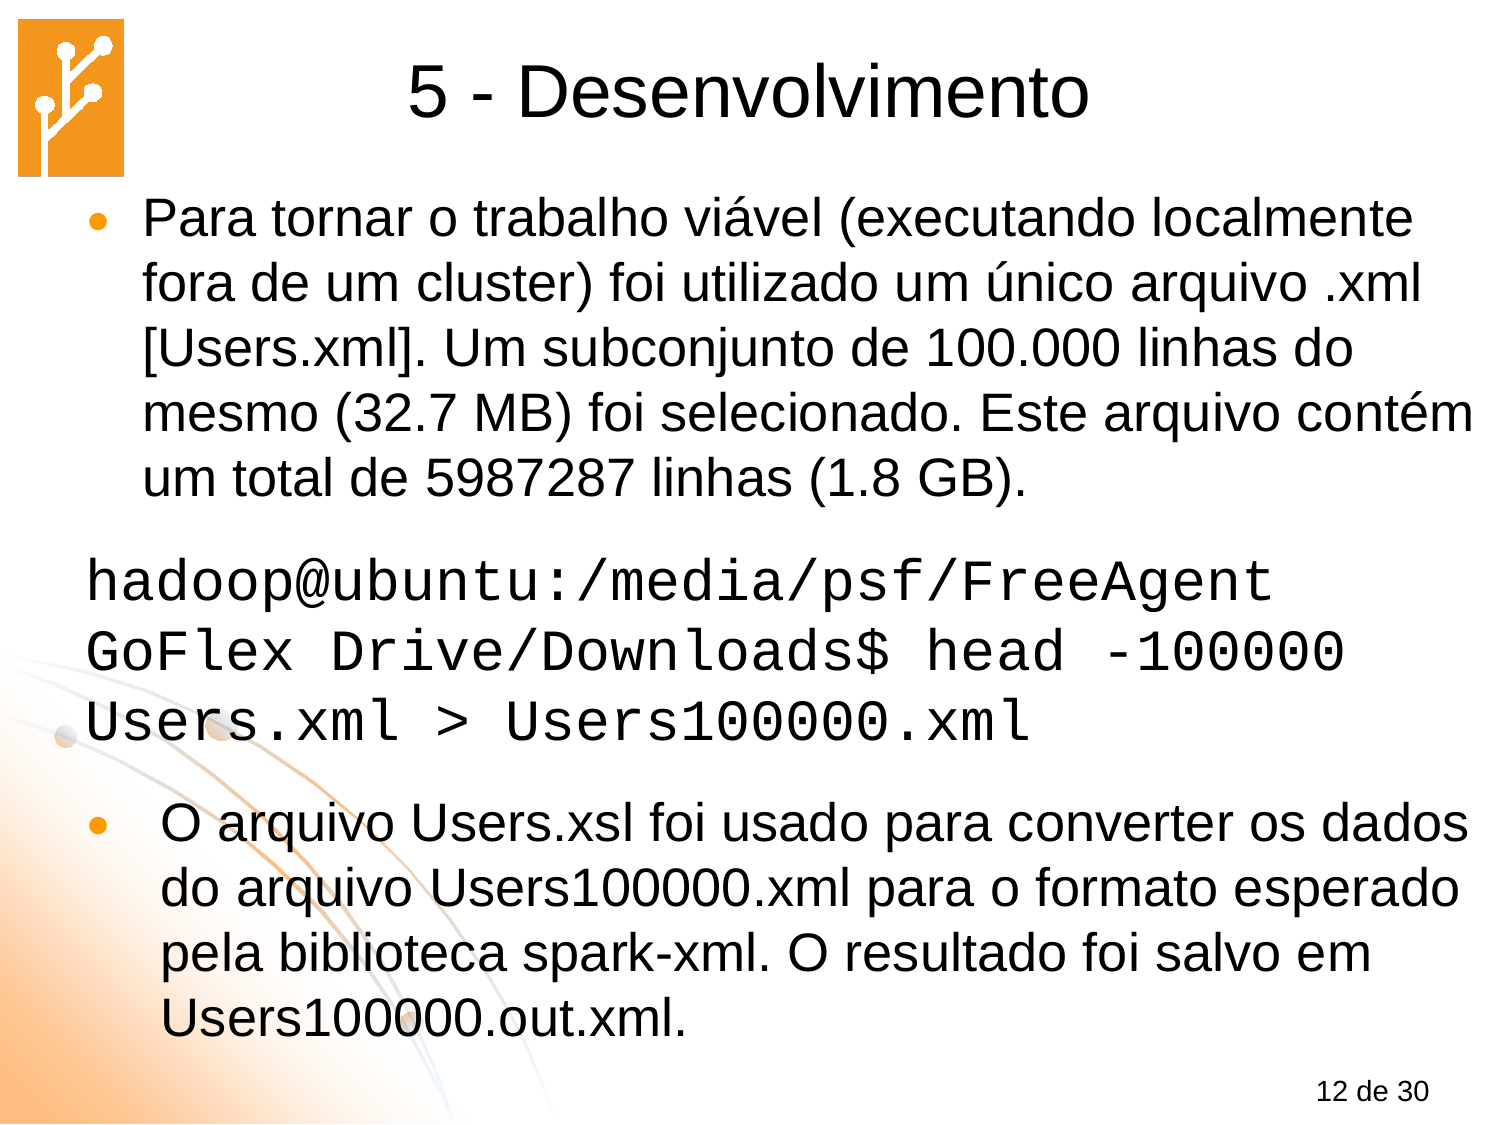

5 - Desenvolvimento
Para tornar o trabalho viável (executando localmente fora de um cluster) foi utilizado um único arquivo .xml [Users.xml]. Um subconjunto de 100.000 linhas do mesmo (32.7 MB) foi selecionado. Este arquivo contém um total de 5987287 linhas (1.8 GB).

hadoop@ubuntu:/media/psf/FreeAgent GoFlex Drive/Downloads$ head -100000 Users.xml > Users100000.xml

O arquivo Users.xsl foi usado para converter os dados do arquivo Users100000.xml para o formato esperado pela biblioteca spark-xml. O resultado foi salvo em Users100000.out.xml.

12 de 30